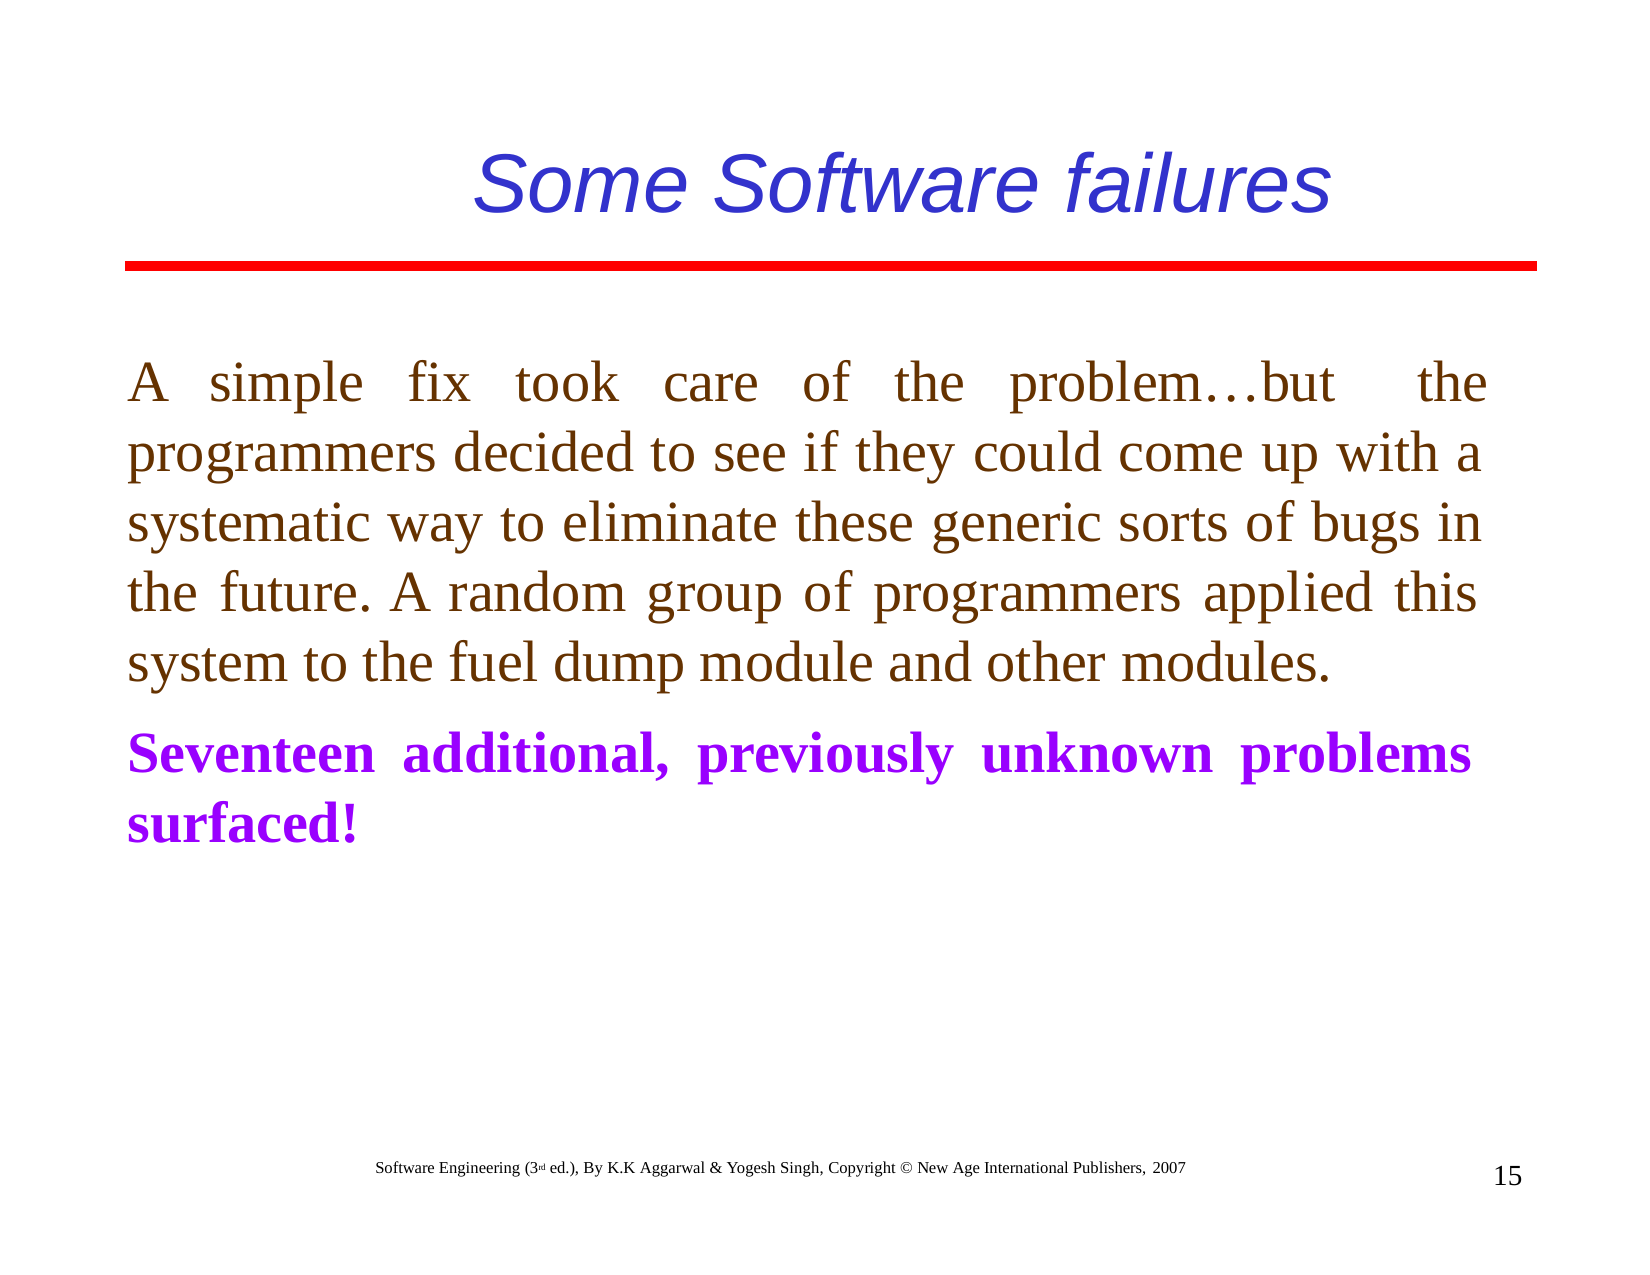

# Some Software failures

A   simple   fix   took   care   of   the   problem…but     the
programmers decided to see if they could come up with a  systematic way to eliminate these generic sorts of bugs in  the future. A random group of programmers applied this  system to the fuel dump module and other modules.
Seventeen additional, previously unknown problems  surfaced!
Software Engineering (3rd  ed.), By K.K Aggarwal & Yogesh Singh, Copyright © New Age International Publishers, 2007
15